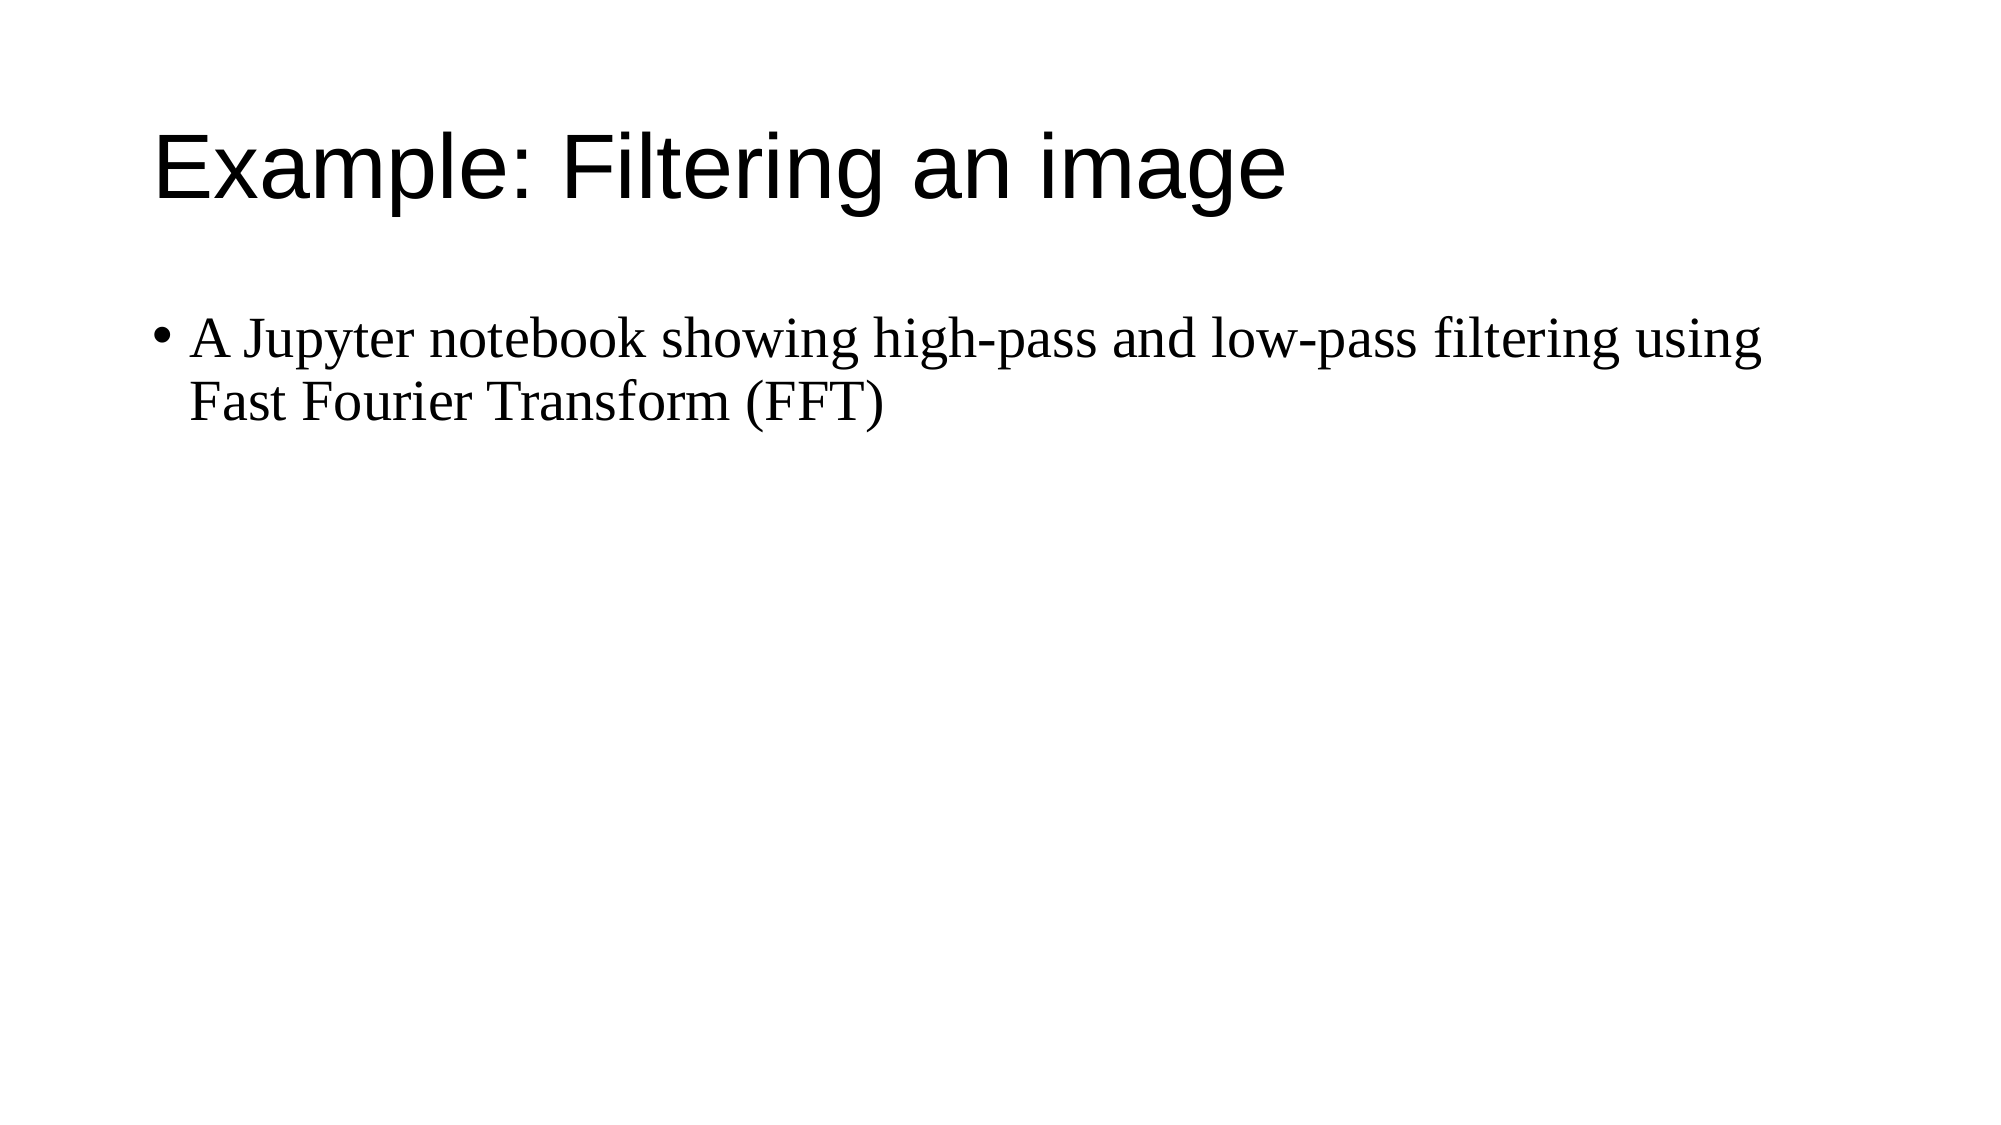

# Example: Filtering an image
A Jupyter notebook showing high-pass and low-pass filtering using Fast Fourier Transform (FFT)